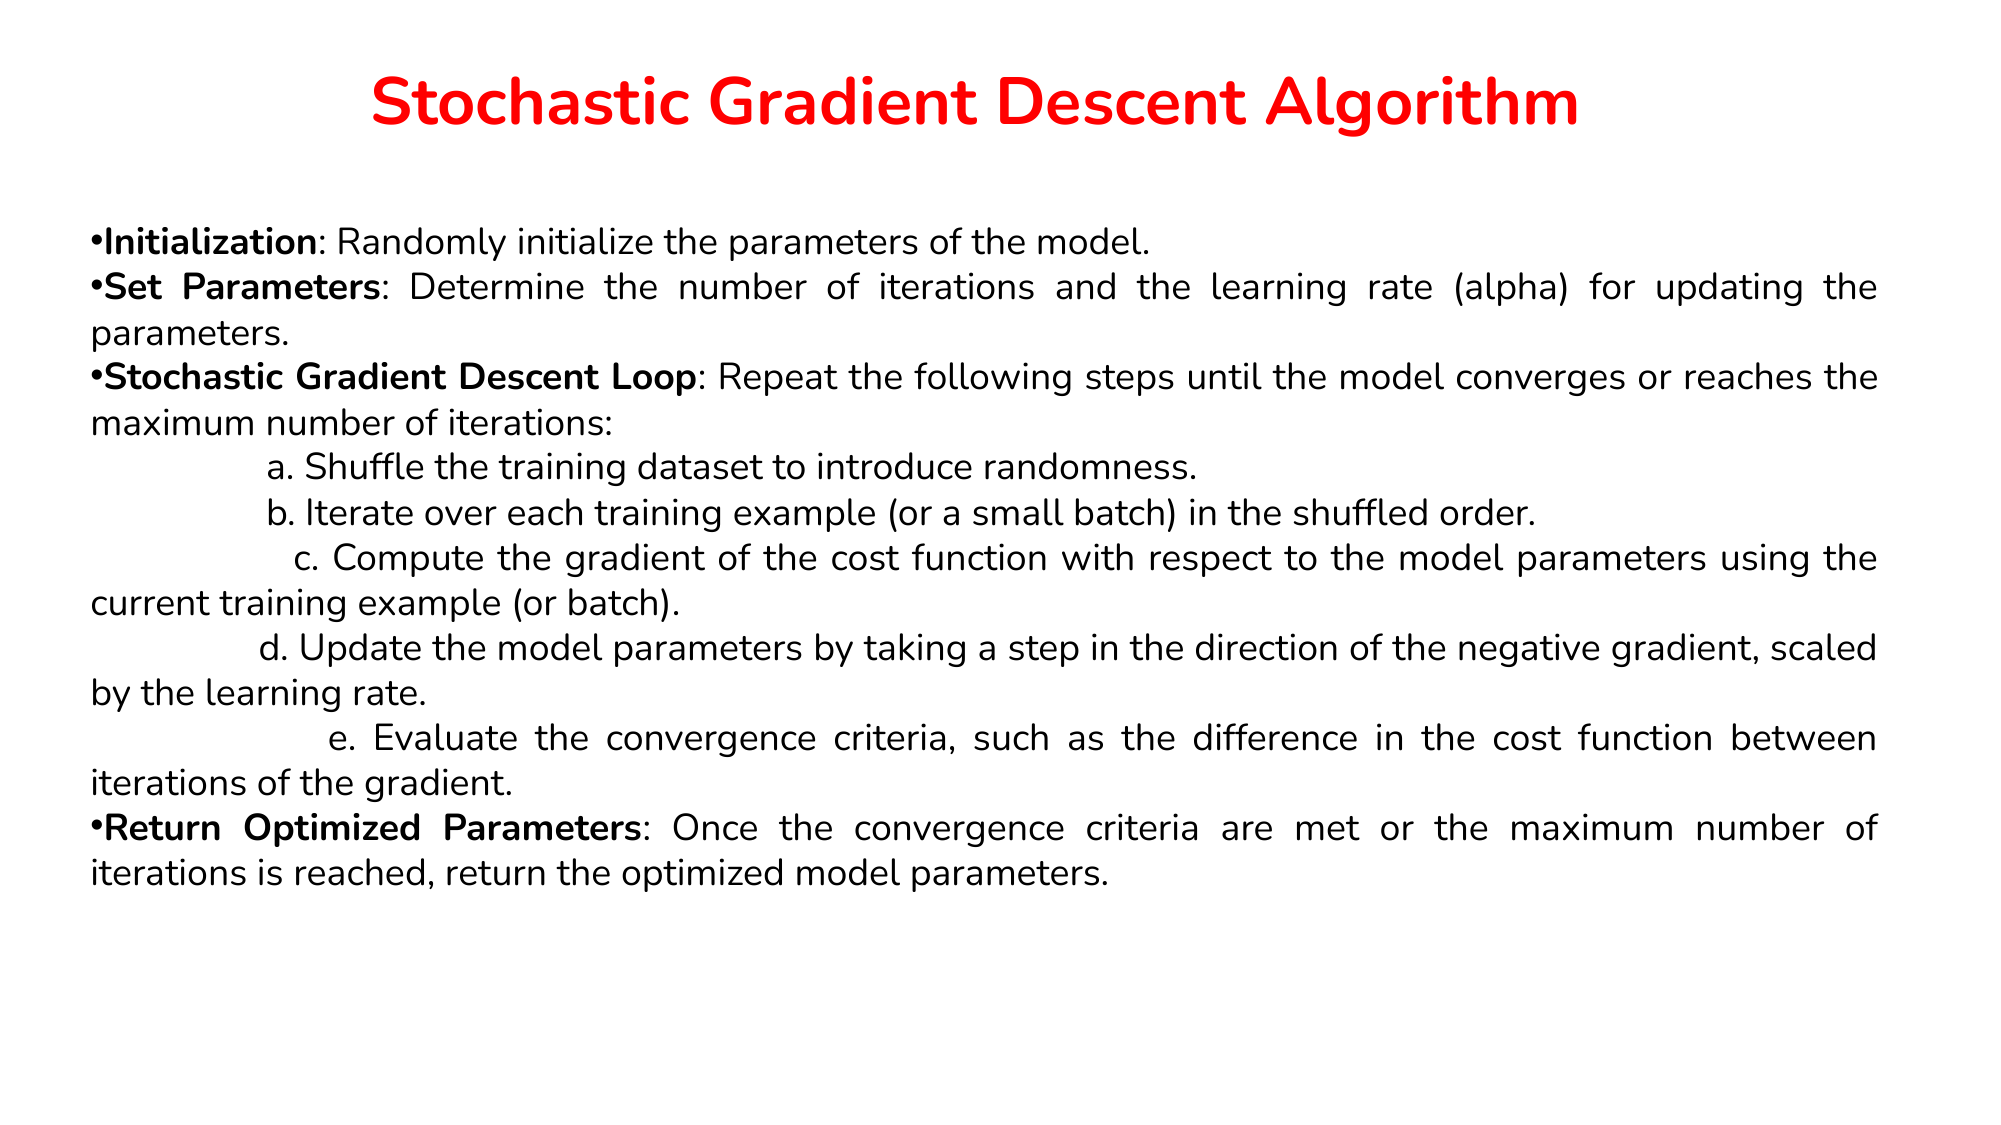

Stochastic Gradient Descent Algorithm

Initialization: Randomly initialize the parameters of the model.
Set Parameters: Determine the number of iterations and the learning rate (alpha) for updating the parameters.
Stochastic Gradient Descent Loop: Repeat the following steps until the model converges or reaches the maximum number of iterations:
                  a. Shuffle the training dataset to introduce randomness.
                  b. Iterate over each training example (or a small batch) in the shuffled order.
                  c. Compute the gradient of the cost function with respect to the model parameters using the current training example (or batch).
                 d. Update the model parameters by taking a step in the direction of the negative gradient, scaled by the learning rate.
                  e. Evaluate the convergence criteria, such as the difference in the cost function between iterations of the gradient.
Return Optimized Parameters: Once the convergence criteria are met or the maximum number of iterations is reached, return the optimized model parameters.